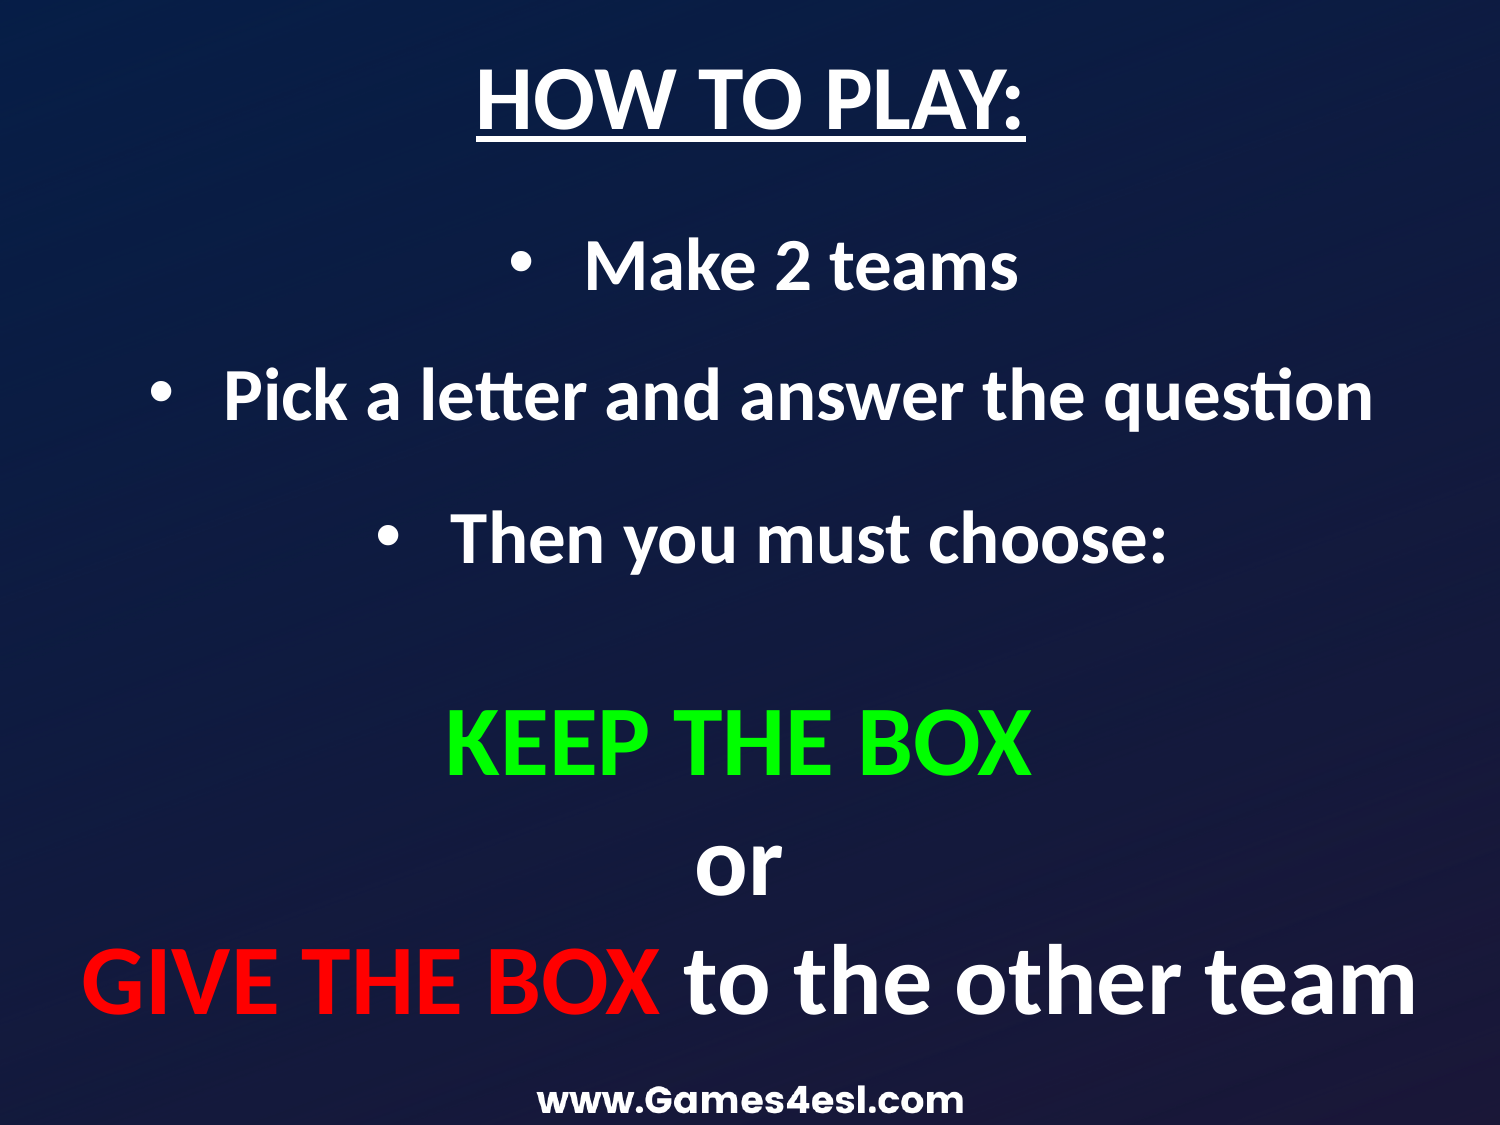

HOW TO PLAY:
Make 2 teams
Pick a letter and answer the question
Then you must choose:
KEEP THE BOX
or
GIVE THE BOX to the other team